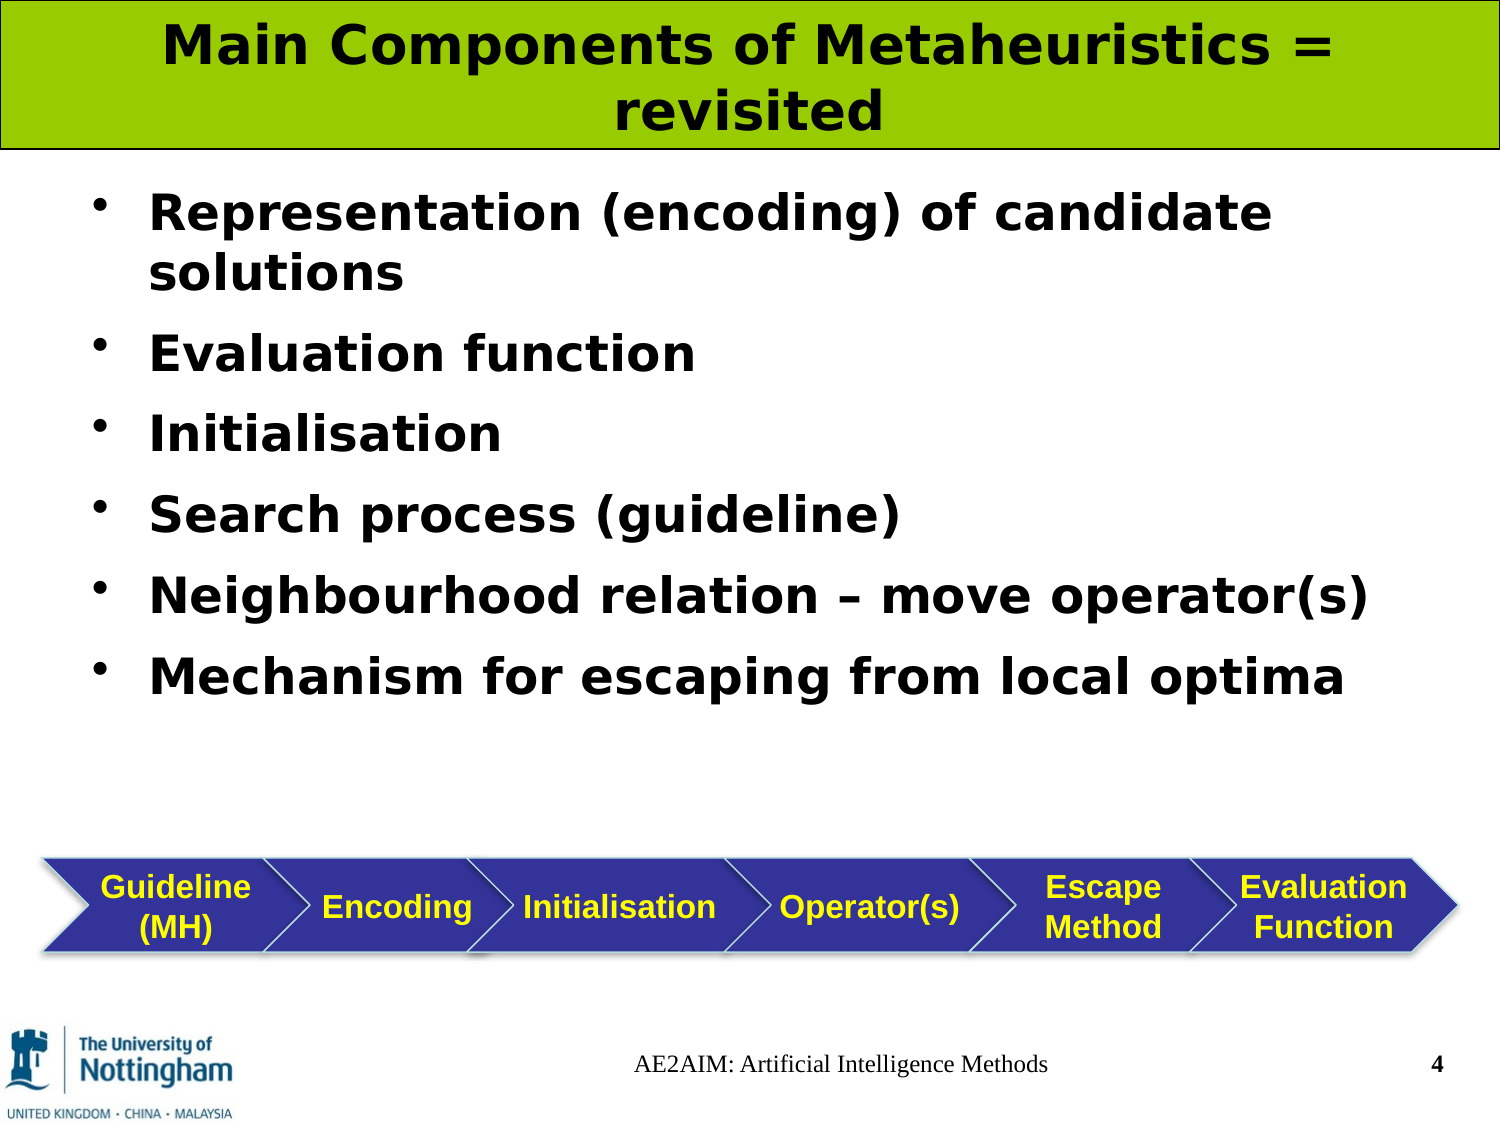

# Main Components of Metaheuristics = revisited
Representation (encoding) of candidate solutions
Evaluation function
Initialisation
Search process (guideline)
Neighbourhood relation – move operator(s)
Mechanism for escaping from local optima
Guideline (MH)
Encoding
Initialisation
Operator(s)
Escape
Method
Evaluation
Function
AE2AIM: Artificial Intelligence Methods
4